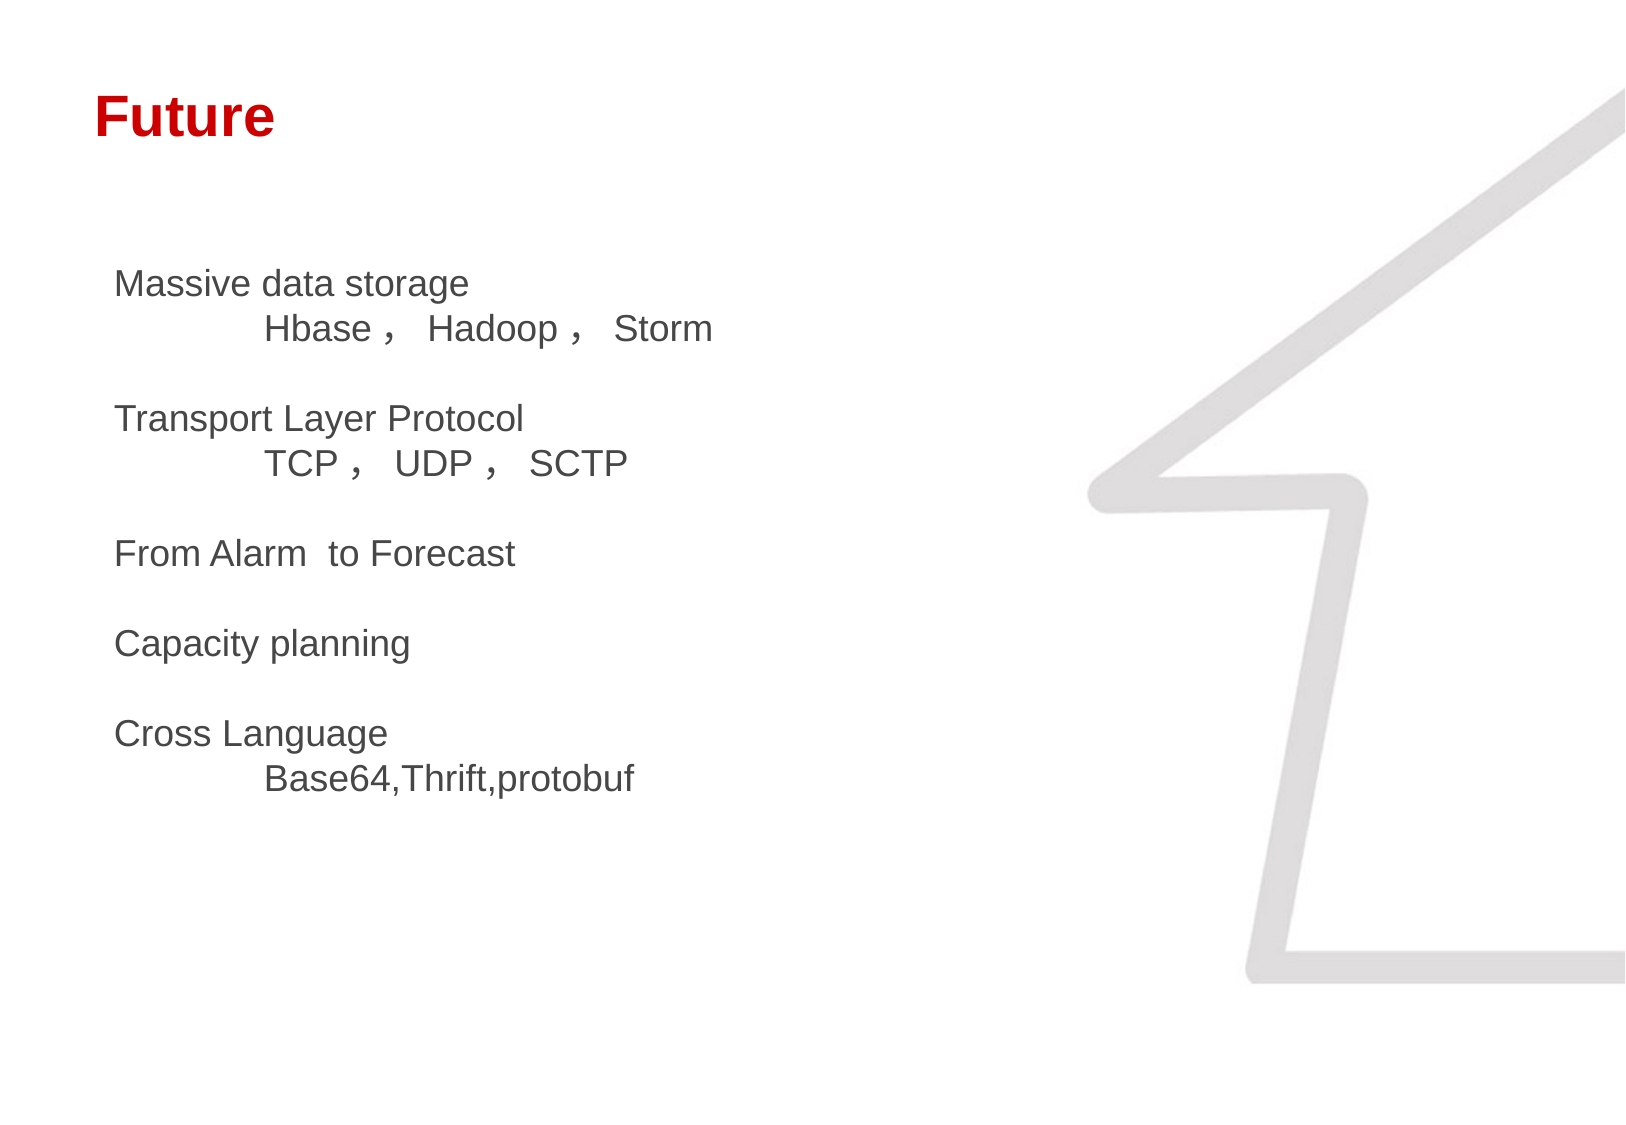

Future
Massive data storage
	Hbase，Hadoop，Storm

Transport Layer Protocol
	TCP，UDP，SCTP

From Alarm  to Forecast

Capacity planning

Cross Language
	Base64,Thrift,protobuf